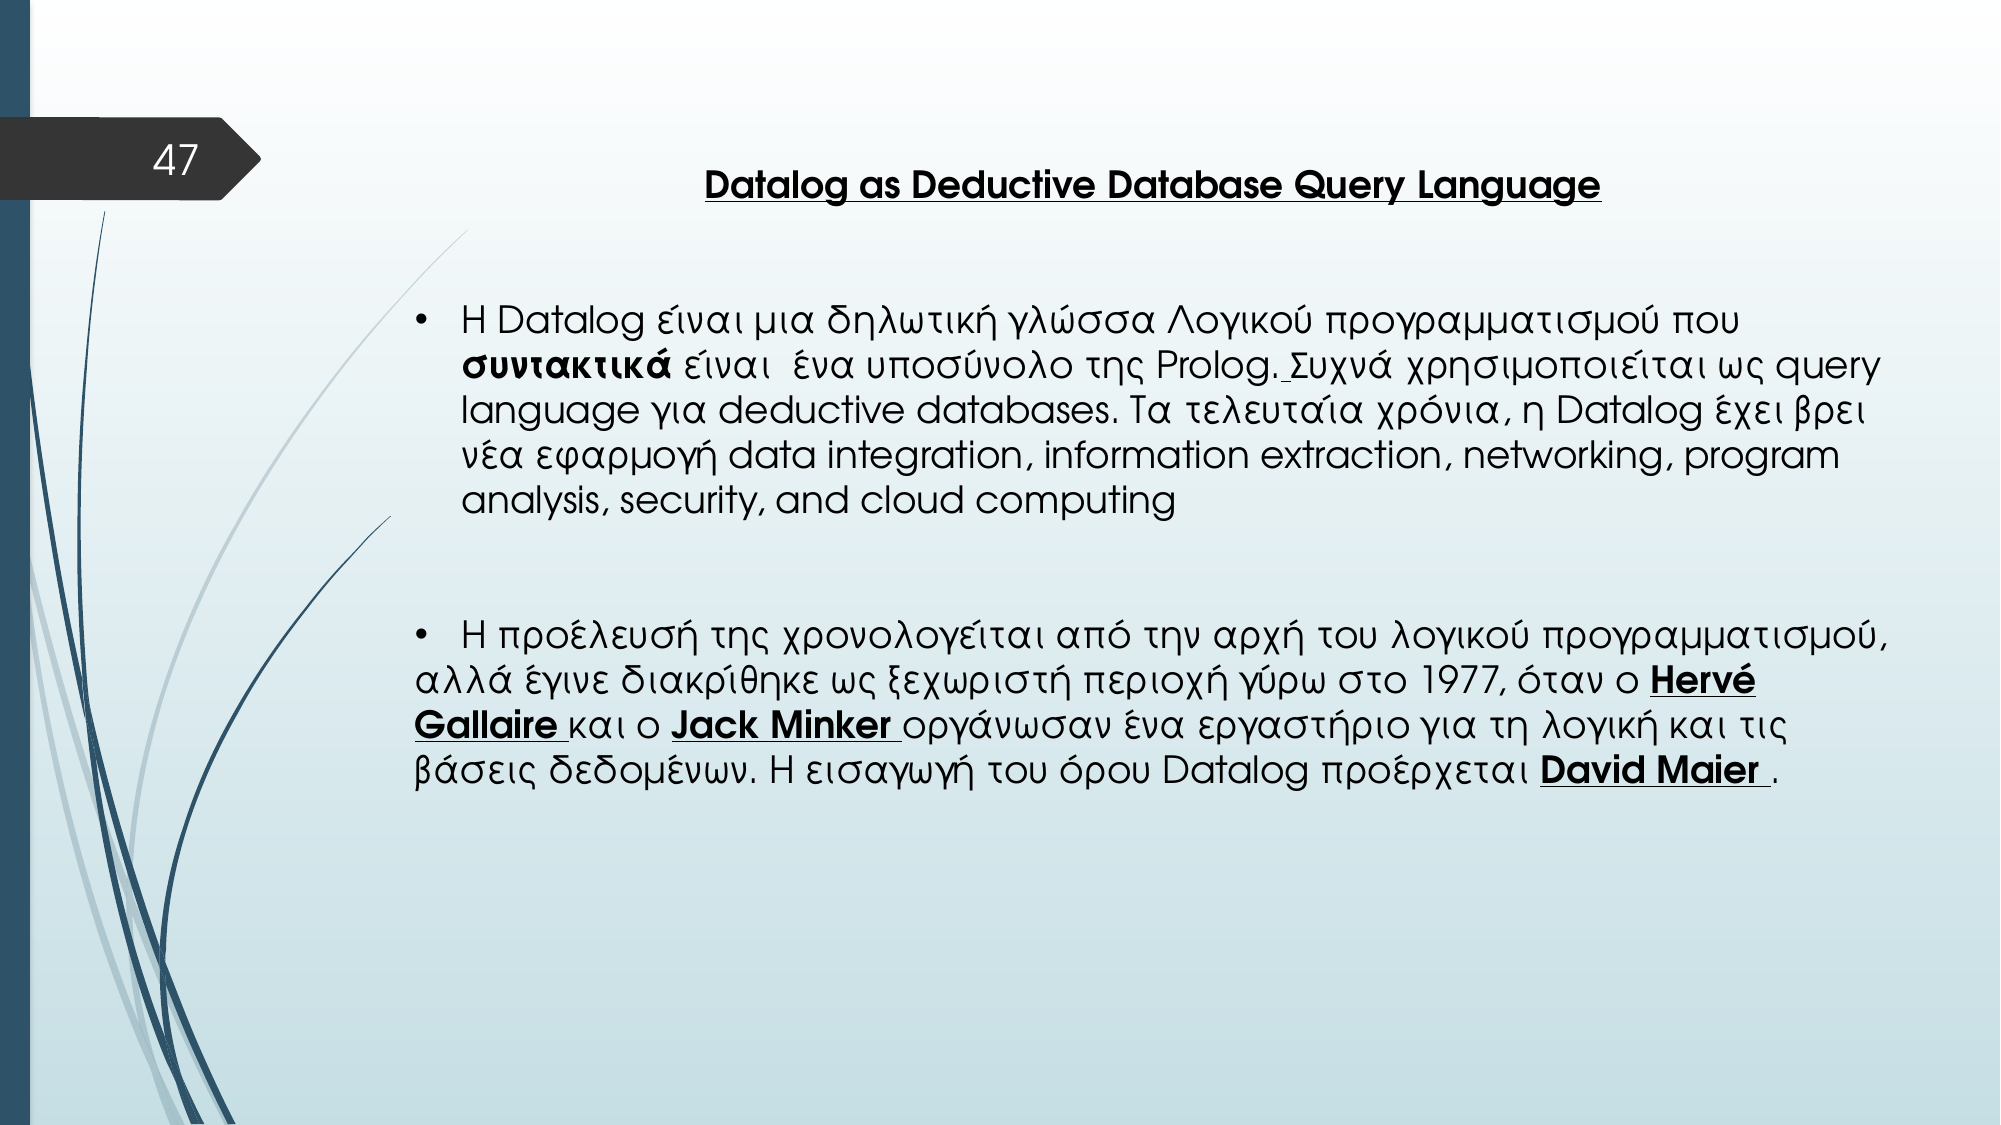

47
Datalog as Deductive Database Query Language

H Datalog είναι μια δηλωτική γλώσσα Λογικού προγραμματισμού που συντακτικά είναι  ένα υποσύνολο της Prolog. Συχνά χρησιμοποιείται ως query language για deductive databases. Τα τελευταία χρόνια, η Datalog έχει βρει νέα εφαρμογή data integration, information extraction, networking, program analysis, security, and cloud computing

Η προέλευσή της χρονολογείται από την αρχή του λογικού προγραμματισμού,
αλλά έγινε διακρίθηκε ως ξεχωριστή περιοχή γύρω στο 1977, όταν ο Hervé Gallaire και ο Jack Minker οργάνωσαν ένα εργαστήριο για τη λογική και τις βάσεις δεδομένων. Η εισαγωγή του όρου Datalog προέρχεται David Maier .